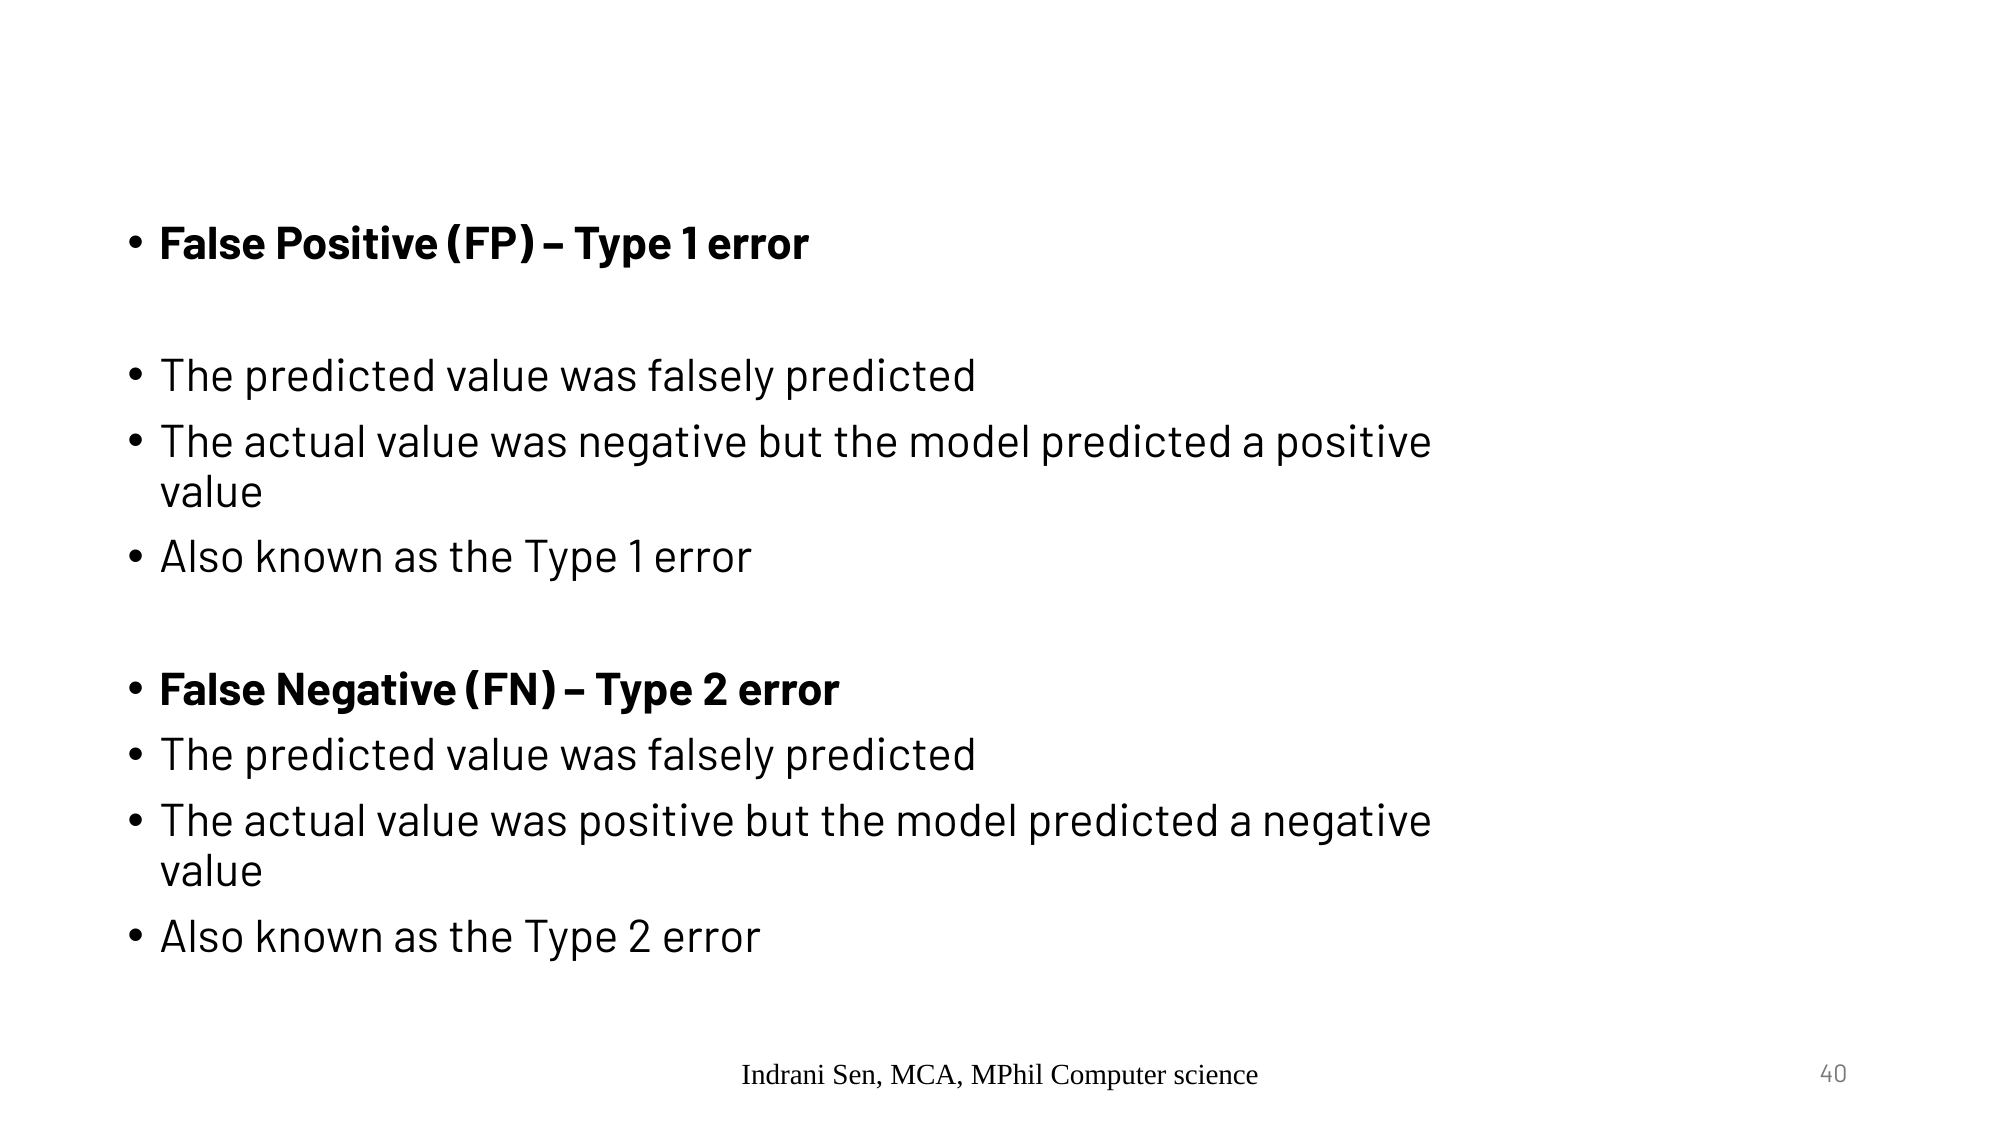

False Positive (FP) – Type 1 error

The predicted value was falsely predicted
The actual value was negative but the model predicted a positive value
Also known as the Type 1 error

False Negative (FN) – Type 2 error
The predicted value was falsely predicted
The actual value was positive but the model predicted a negative value
Also known as the Type 2 error
Indrani Sen, MCA, MPhil Computer science
40